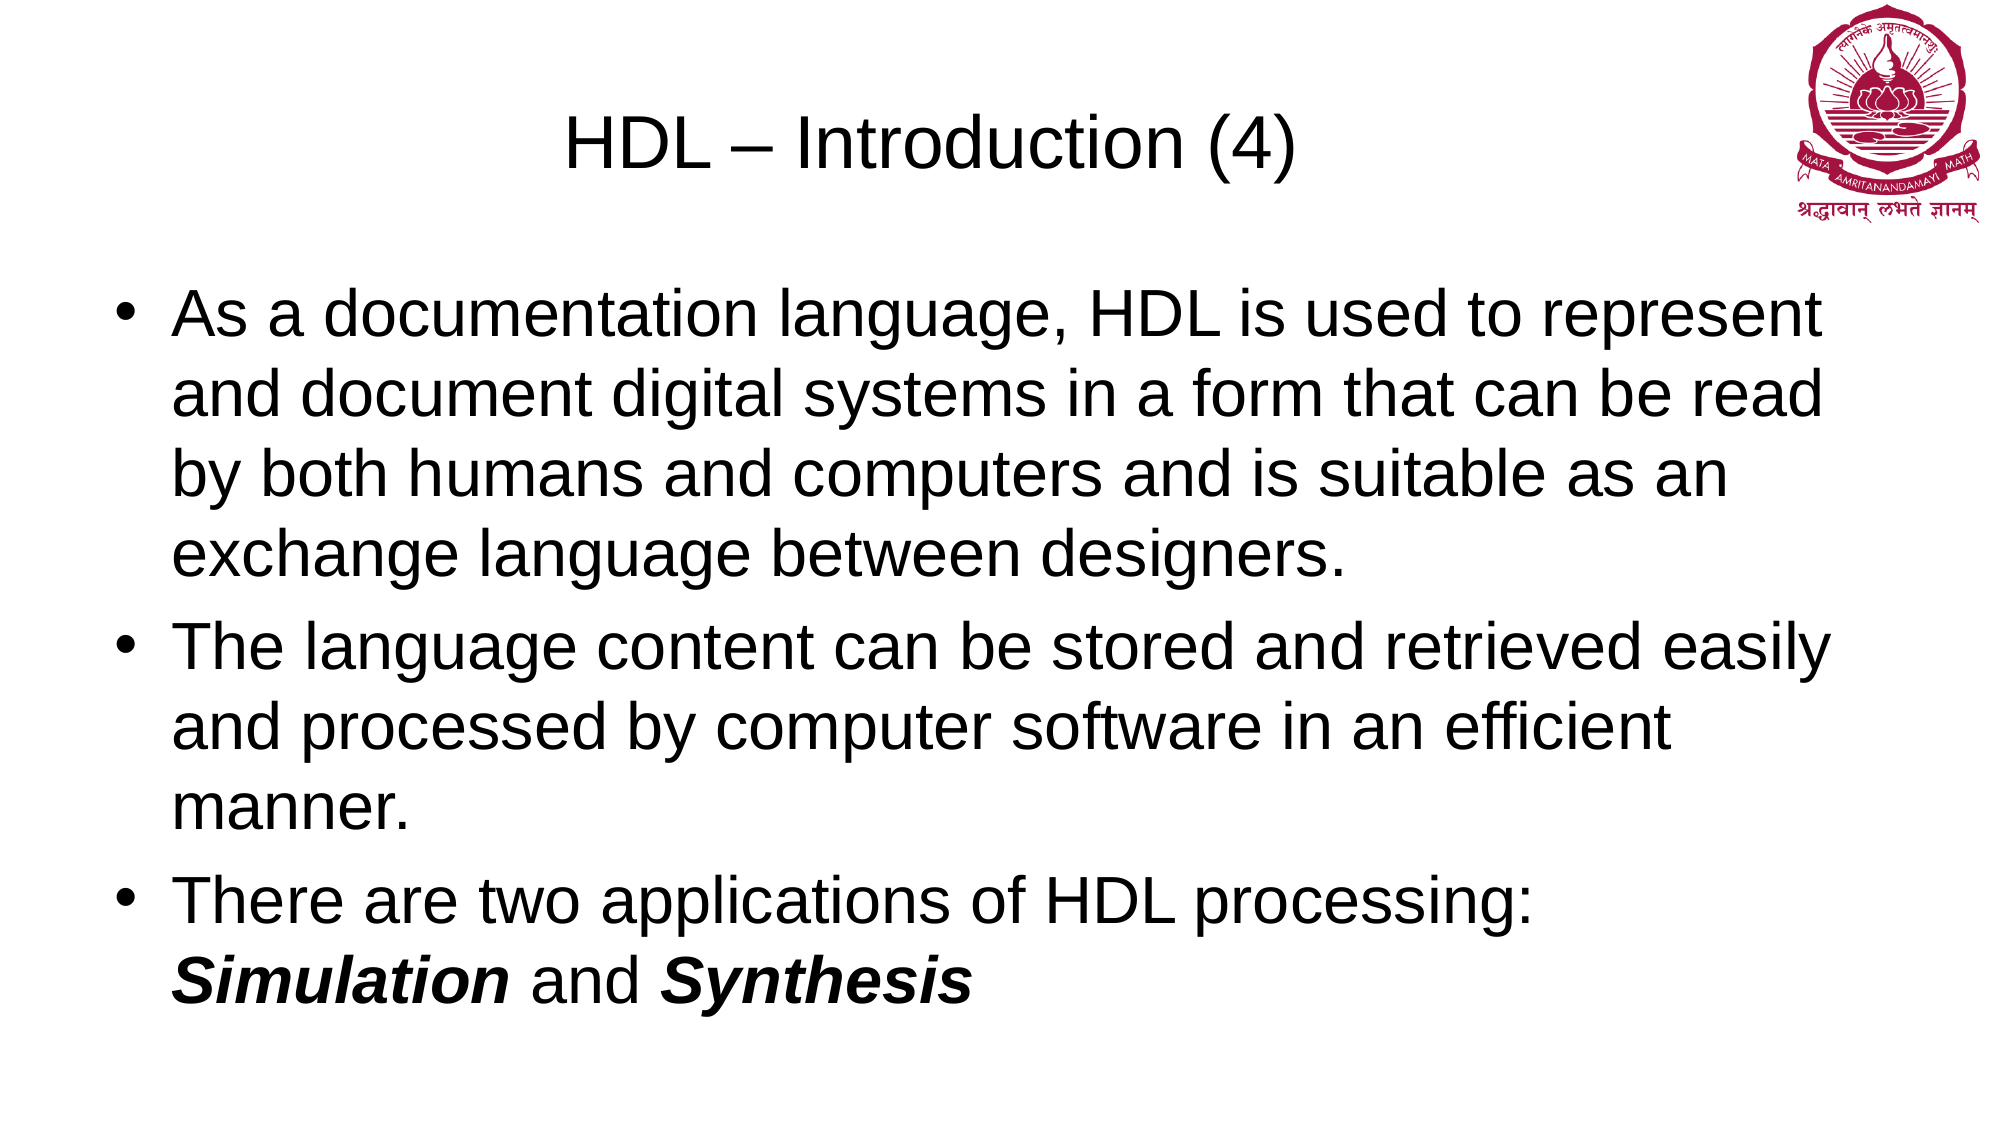

# HDL – Introduction (4)
As a documentation language, HDL is used to represent and document digital systems in a form that can be read by both humans and computers and is suitable as an exchange language between designers.
The language content can be stored and retrieved easily and processed by computer software in an efficient manner.
There are two applications of HDL processing: Simulation and Synthesis